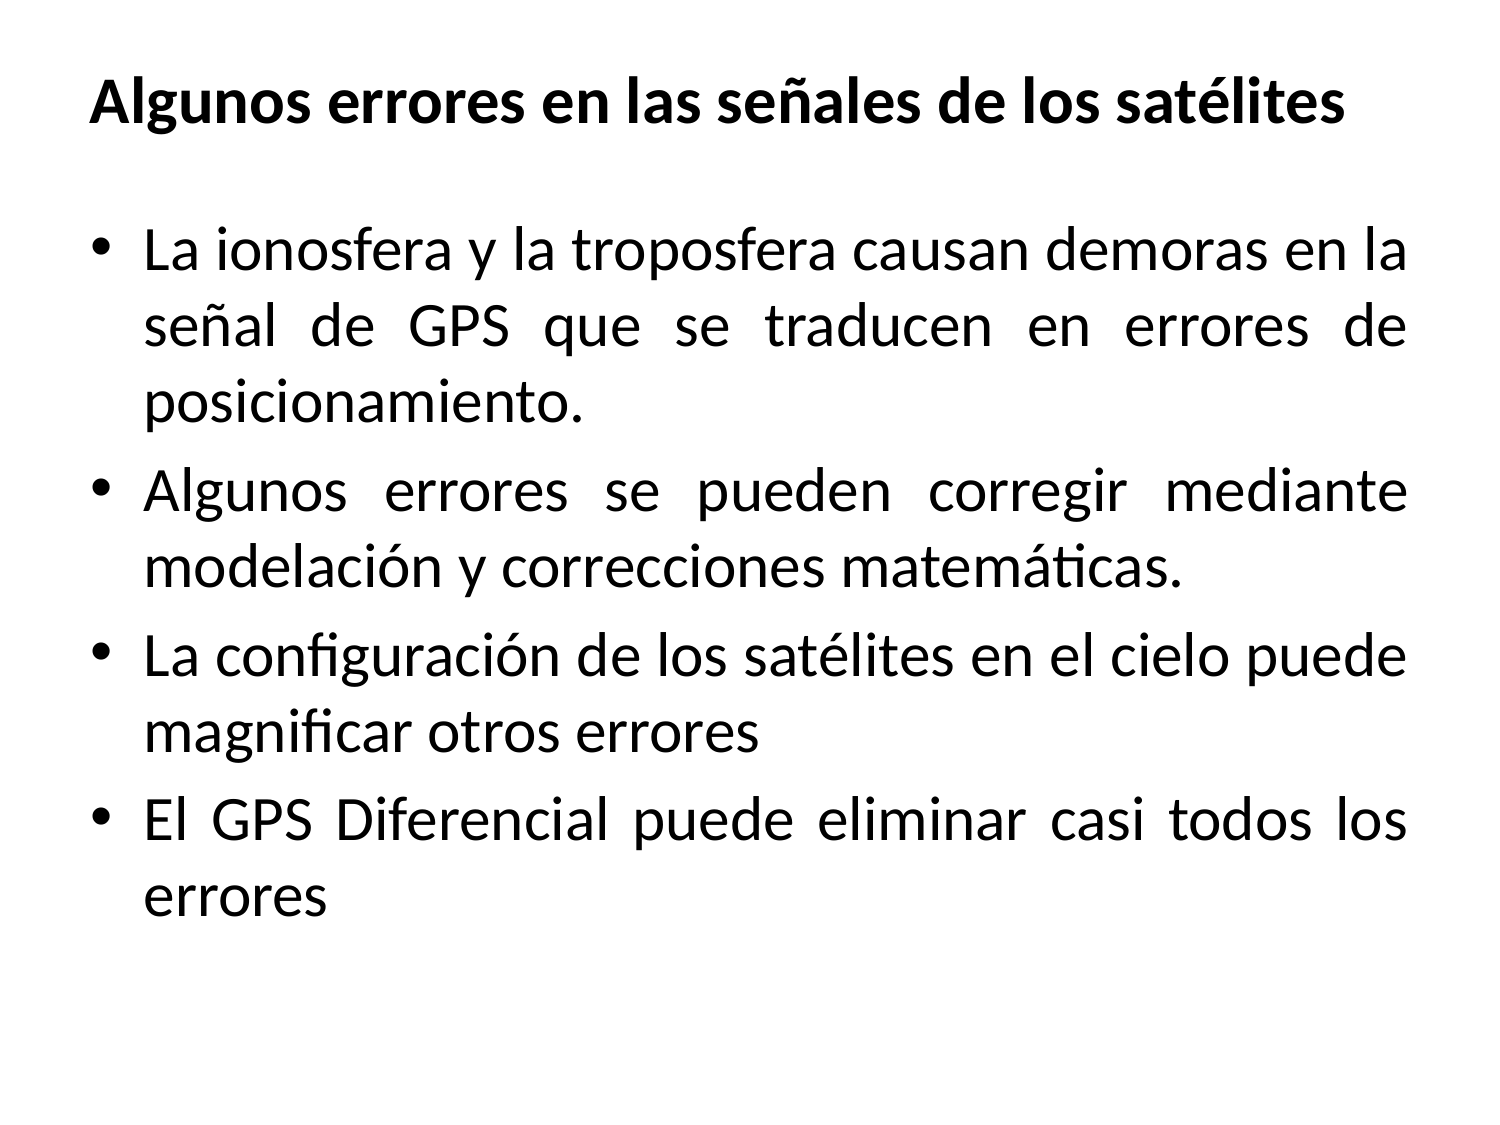

Algunos errores en las señales de los satélites
La ionosfera y la troposfera causan demoras en la señal de GPS que se traducen en errores de posicionamiento.
Algunos errores se pueden corregir mediante modelación y correcciones matemáticas.
La configuración de los satélites en el cielo puede magnificar otros errores
El GPS Diferencial puede eliminar casi todos los errores